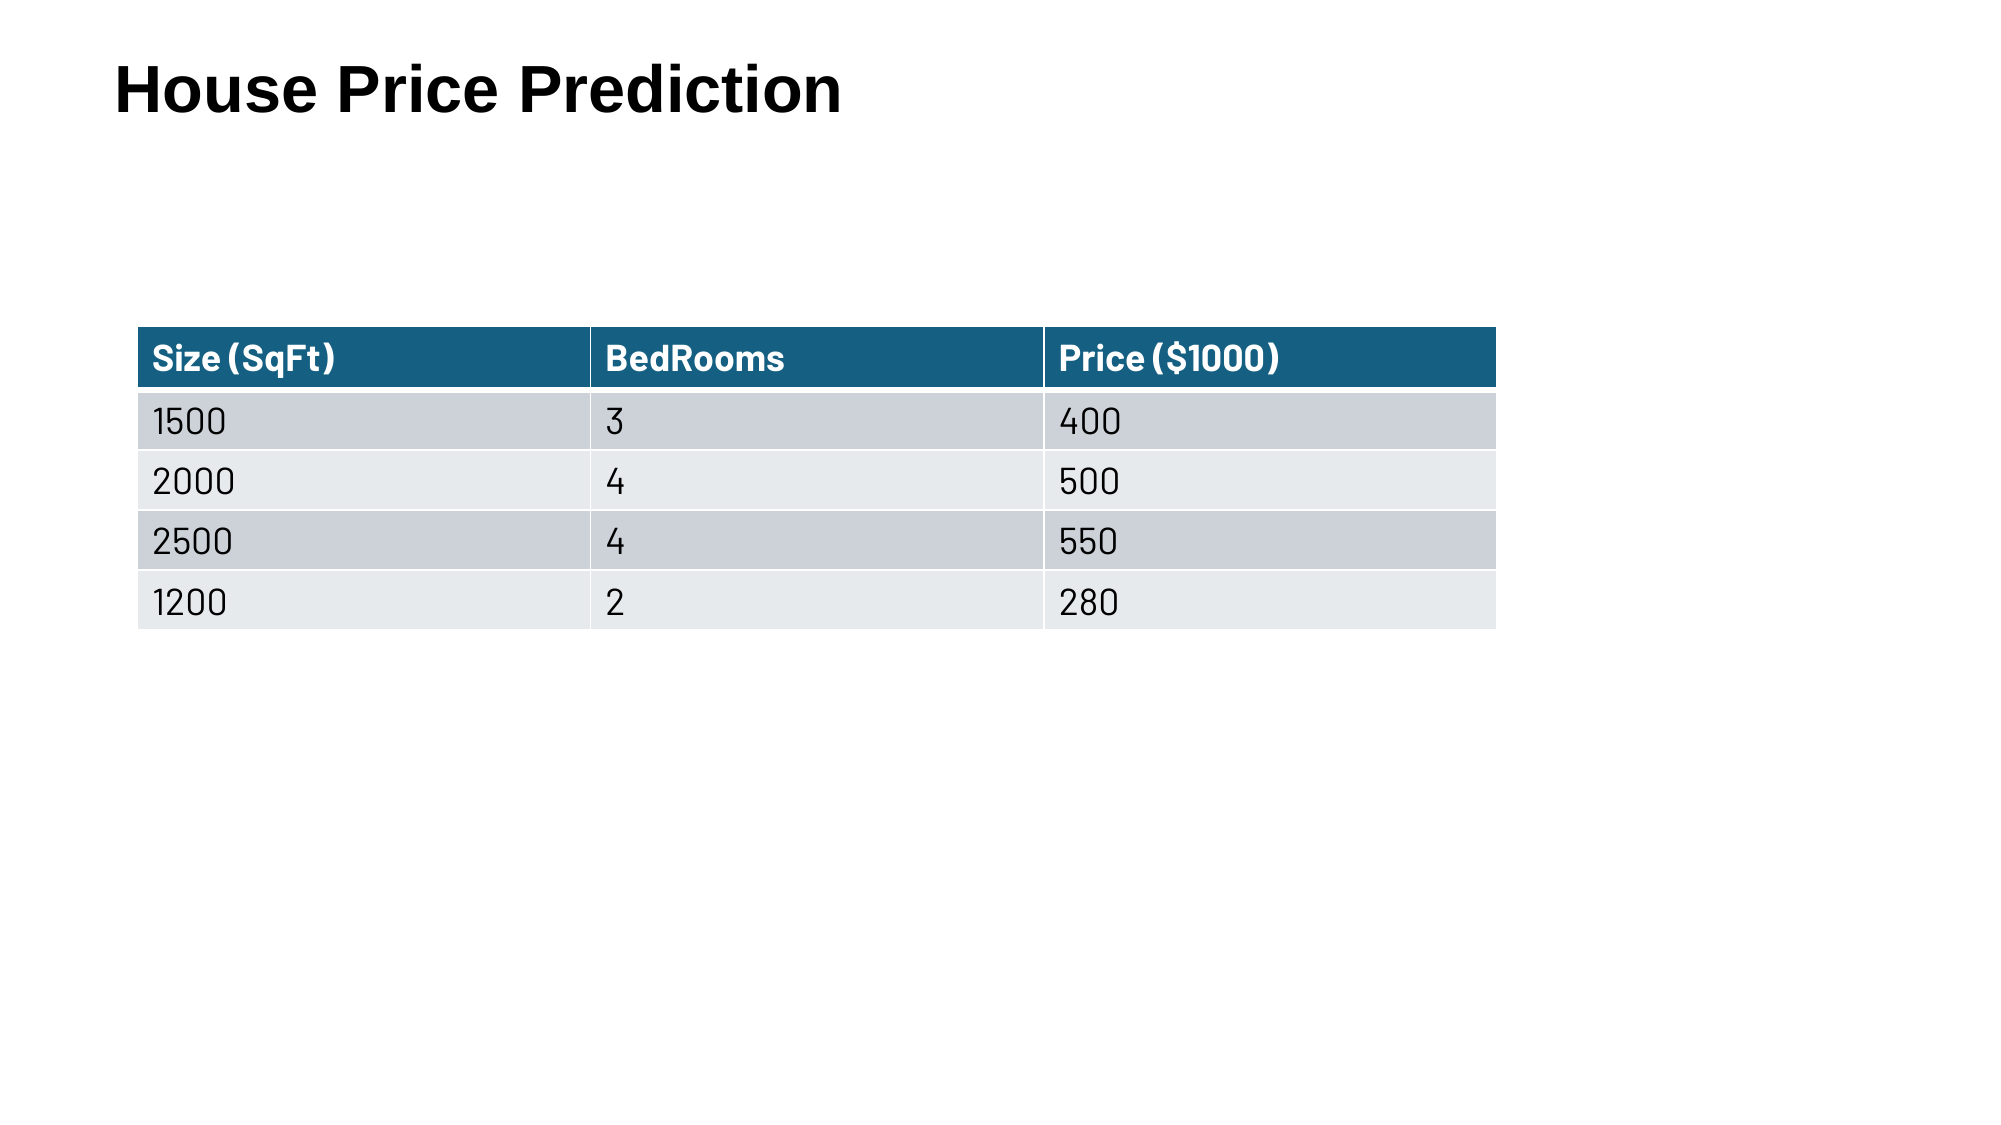

House Price Prediction

| Size (SqFt) | BedRooms | Price ($1000) |
| --- | --- | --- |
| 1500 | 3 | 400 |
| 2000 | 4 | 500 |
| 2500 | 4 | 550 |
| 1200 | 2 | 280 |